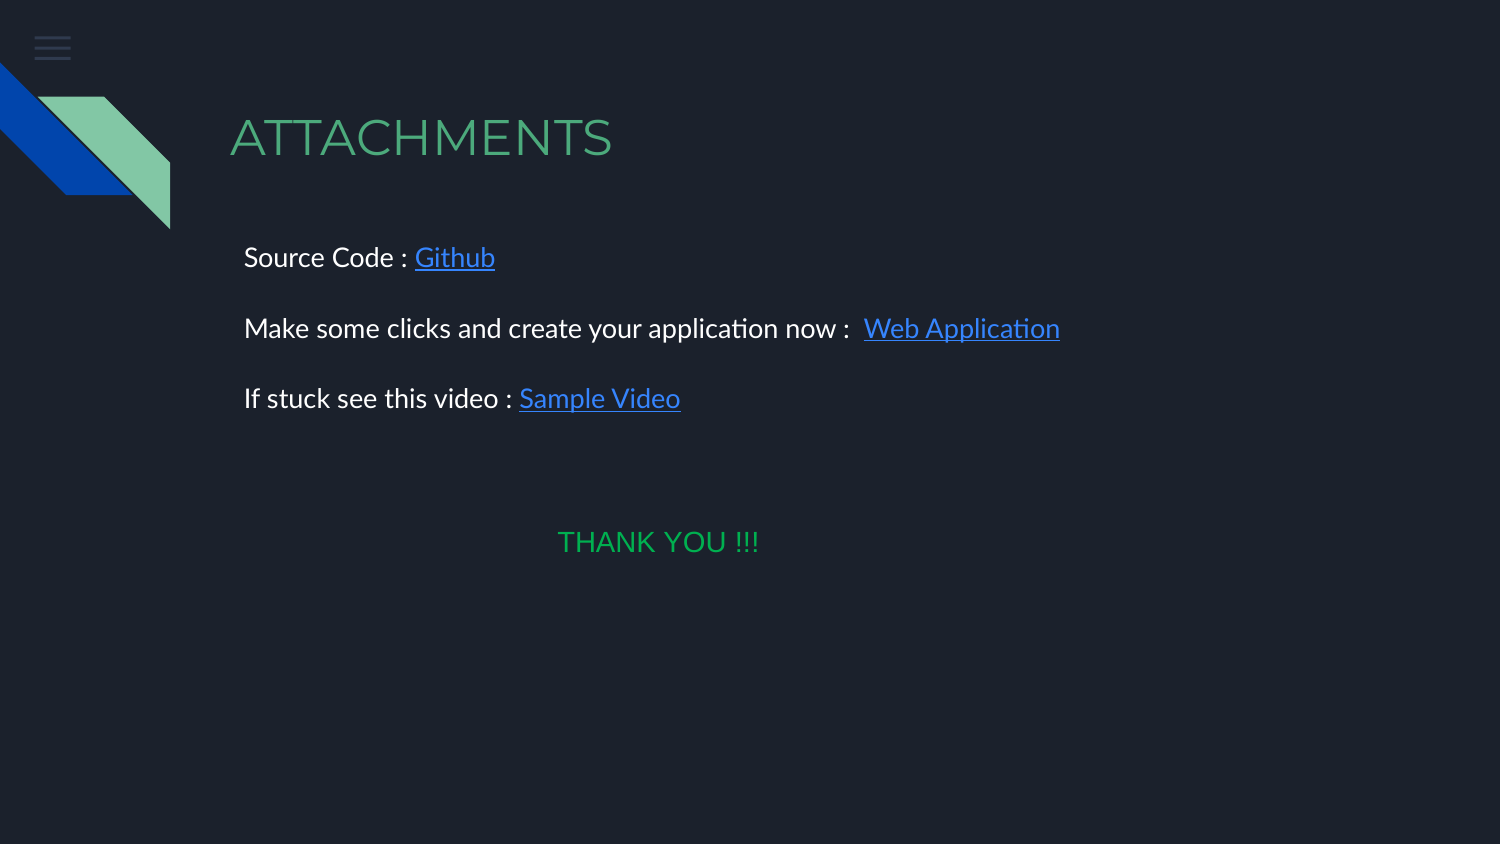

# ATTACHMENTS
Source Code : Github
Make some clicks and create your application now :  Web Application
If stuck see this video : Sample Video

                                      THANK YOU !!!